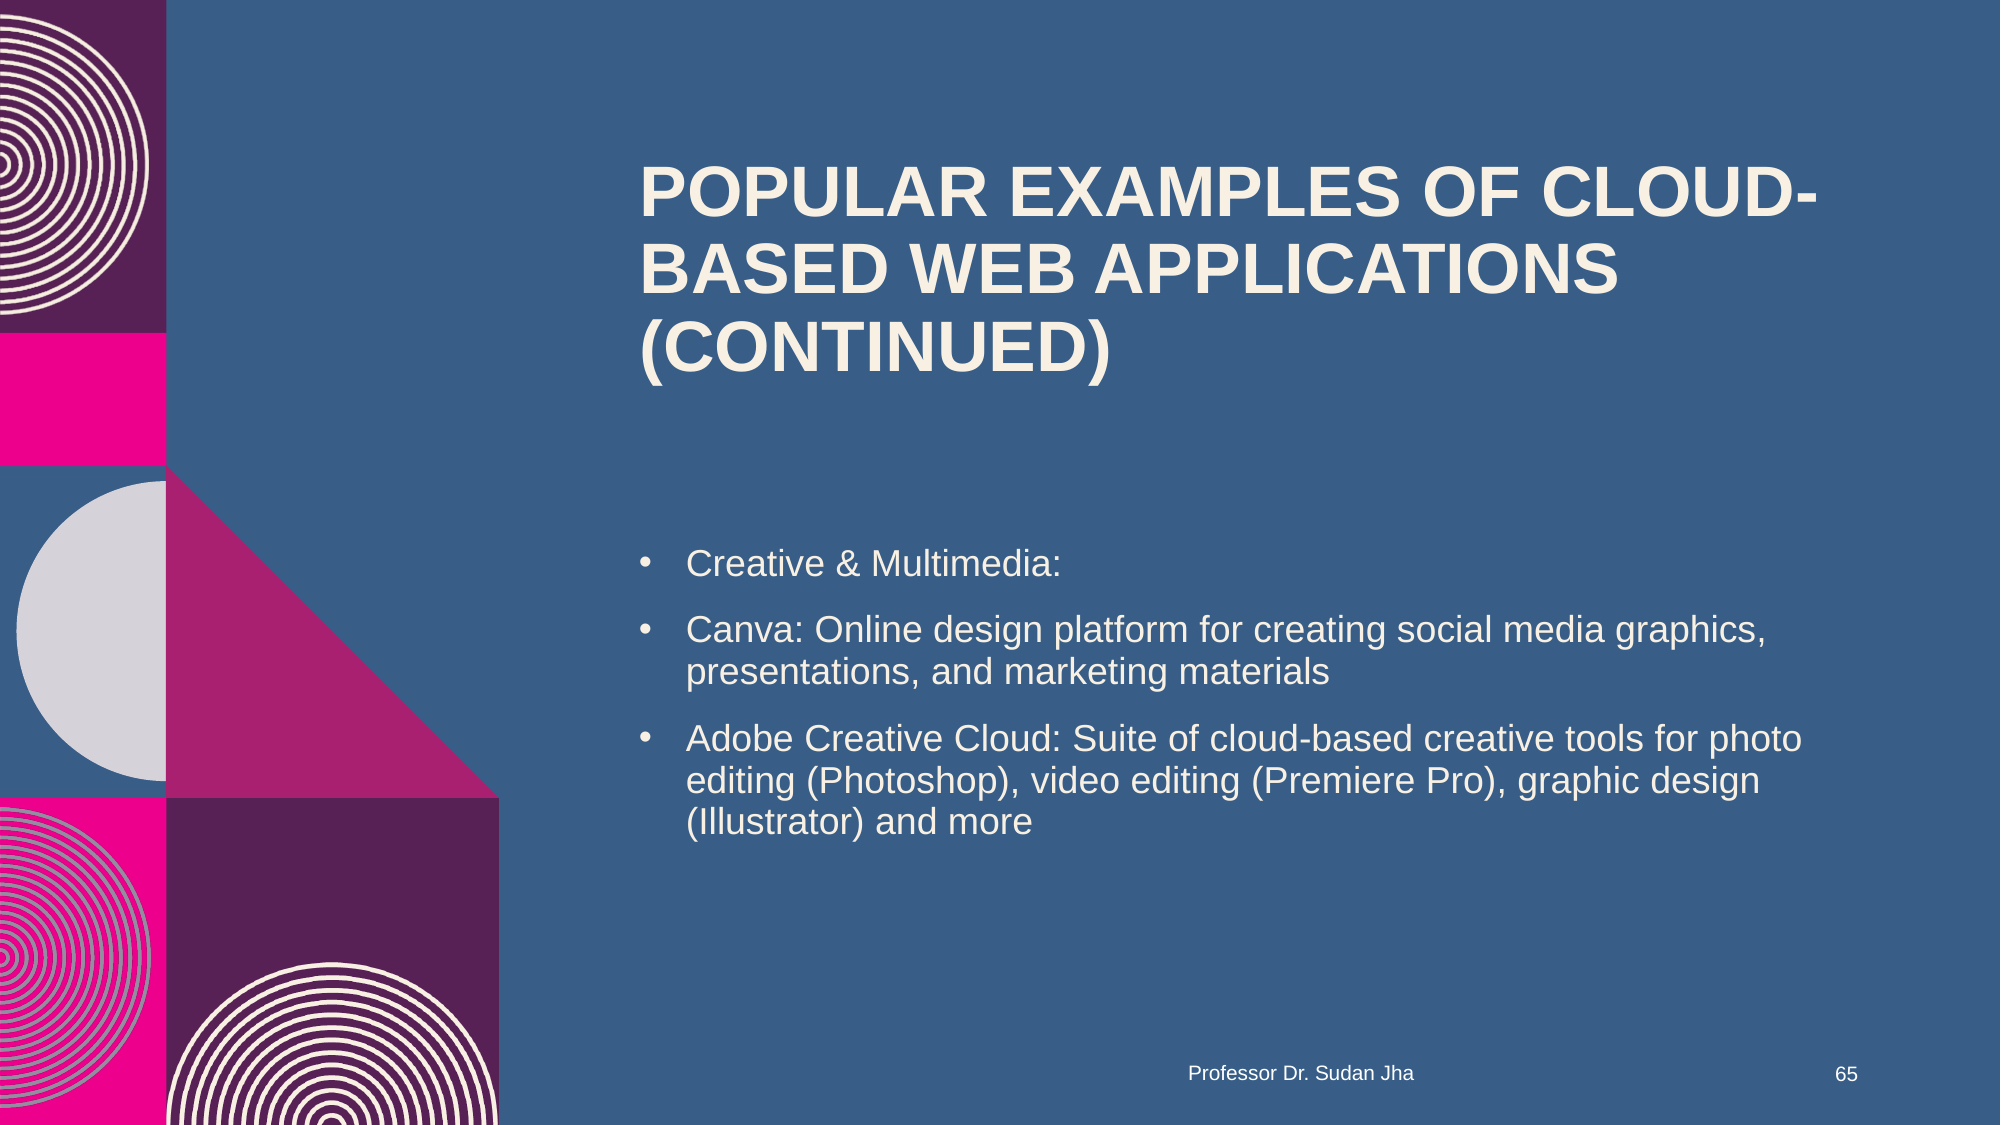

# Popular Examples of Cloud-Based Web Applications (Continued)
Creative & Multimedia:
Canva: Online design platform for creating social media graphics, presentations, and marketing materials
Adobe Creative Cloud: Suite of cloud-based creative tools for photo editing (Photoshop), video editing (Premiere Pro), graphic design (Illustrator) and more
Professor Dr. Sudan Jha
65